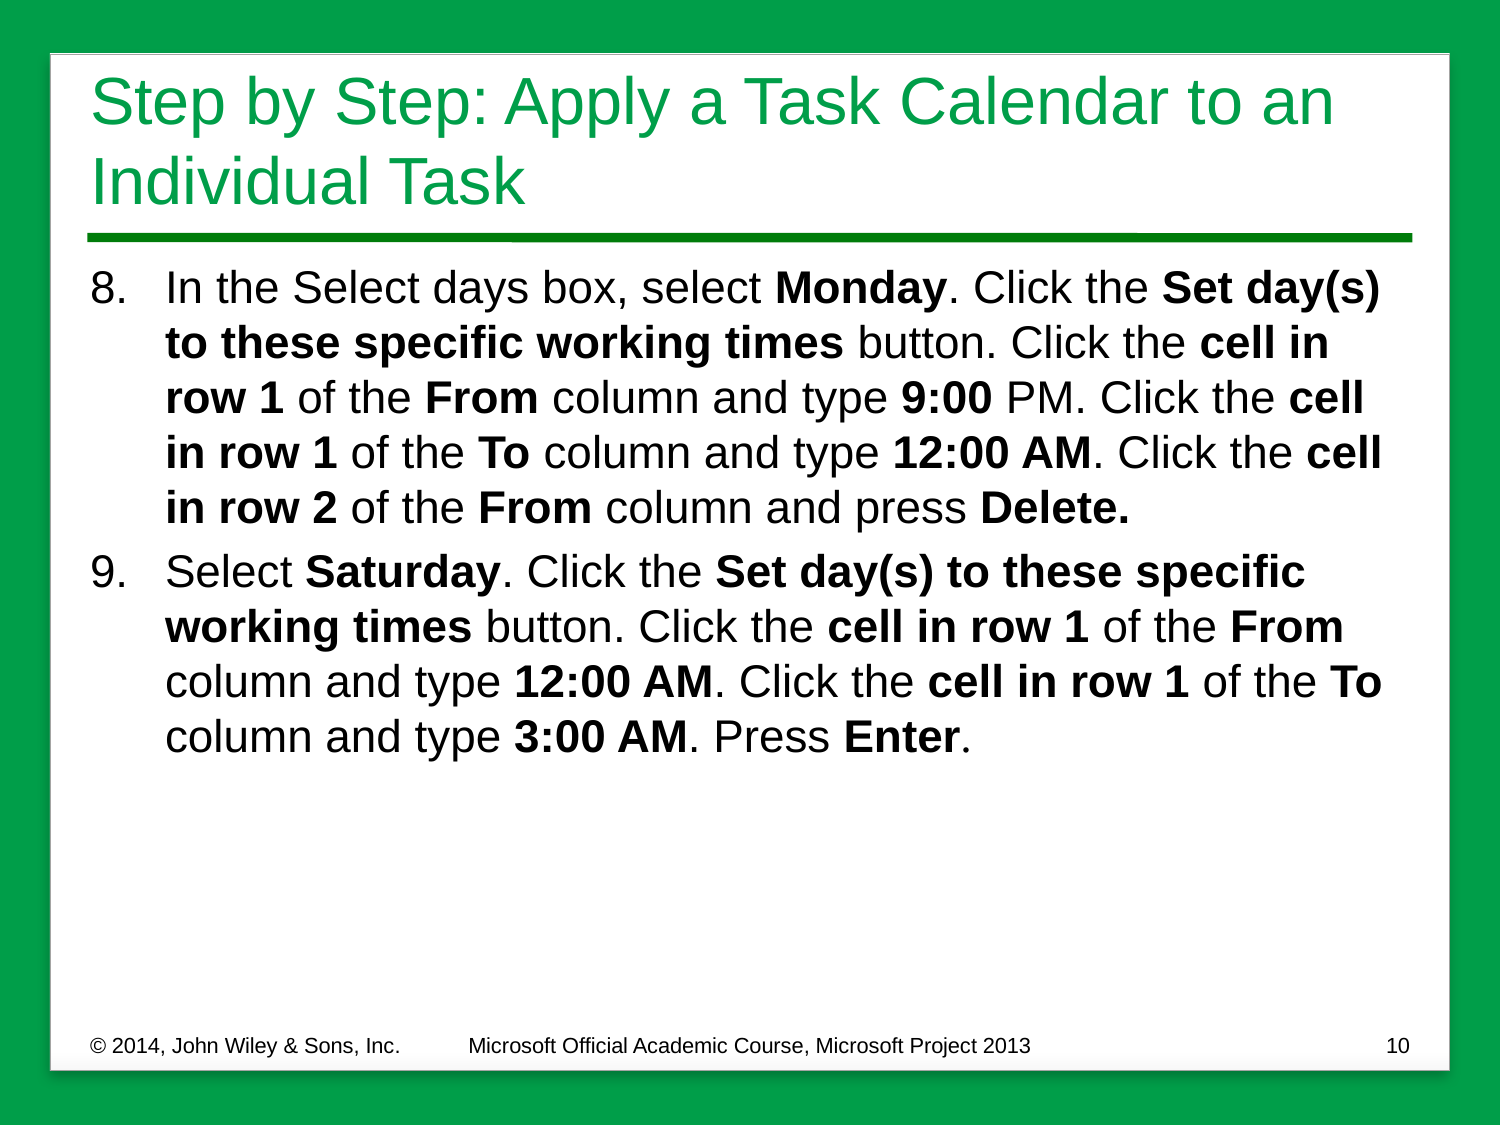

# Step by Step: Apply a Task Calendar to an Individual Task
8.	In the Select days box, select Monday. Click the Set day(s) to these specific working times button. Click the cell in row 1 of the From column and type 9:00 PM. Click the cell in row 1 of the To column and type 12:00 AM. Click the cell in row 2 of the From column and press Delete.
9.	Select Saturday. Click the Set day(s) to these specific working times button. Click the cell in row 1 of the From column and type 12:00 AM. Click the cell in row 1 of the To column and type 3:00 AM. Press Enter.
© 2014, John Wiley & Sons, Inc.
Microsoft Official Academic Course, Microsoft Project 2013
10